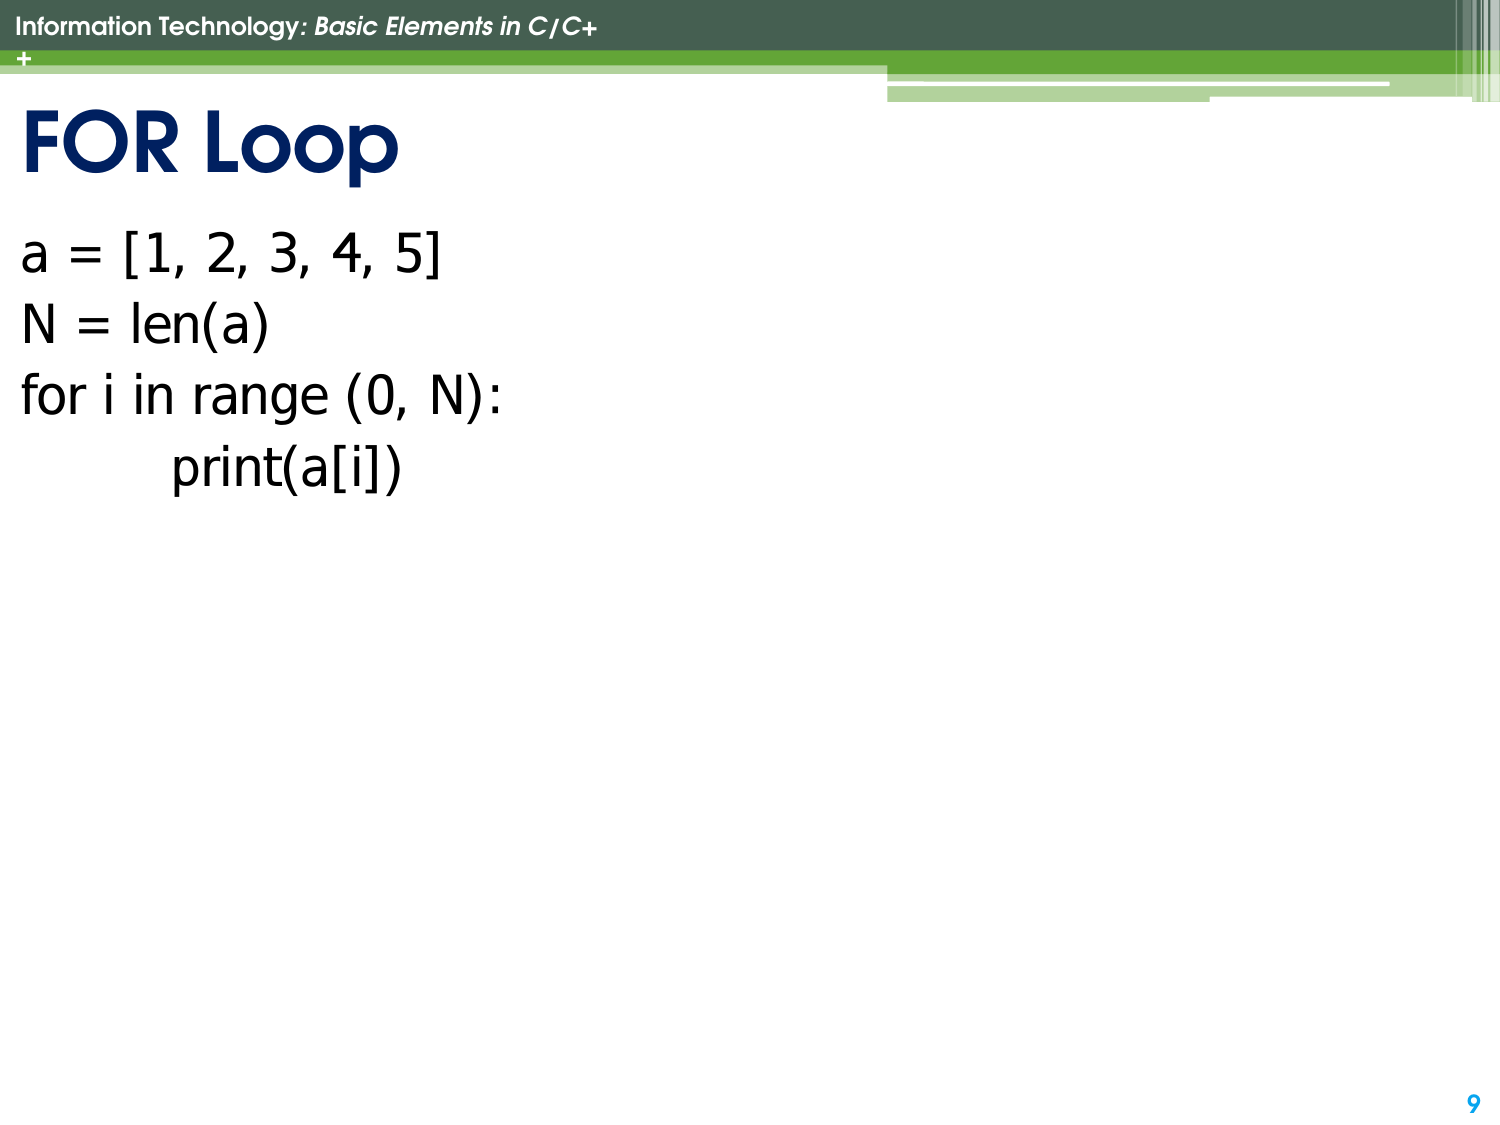

# FOR Loop
a = [1, 2, 3, 4, 5]
N = len(a)
for i in range (0, N):
	print(a[i])